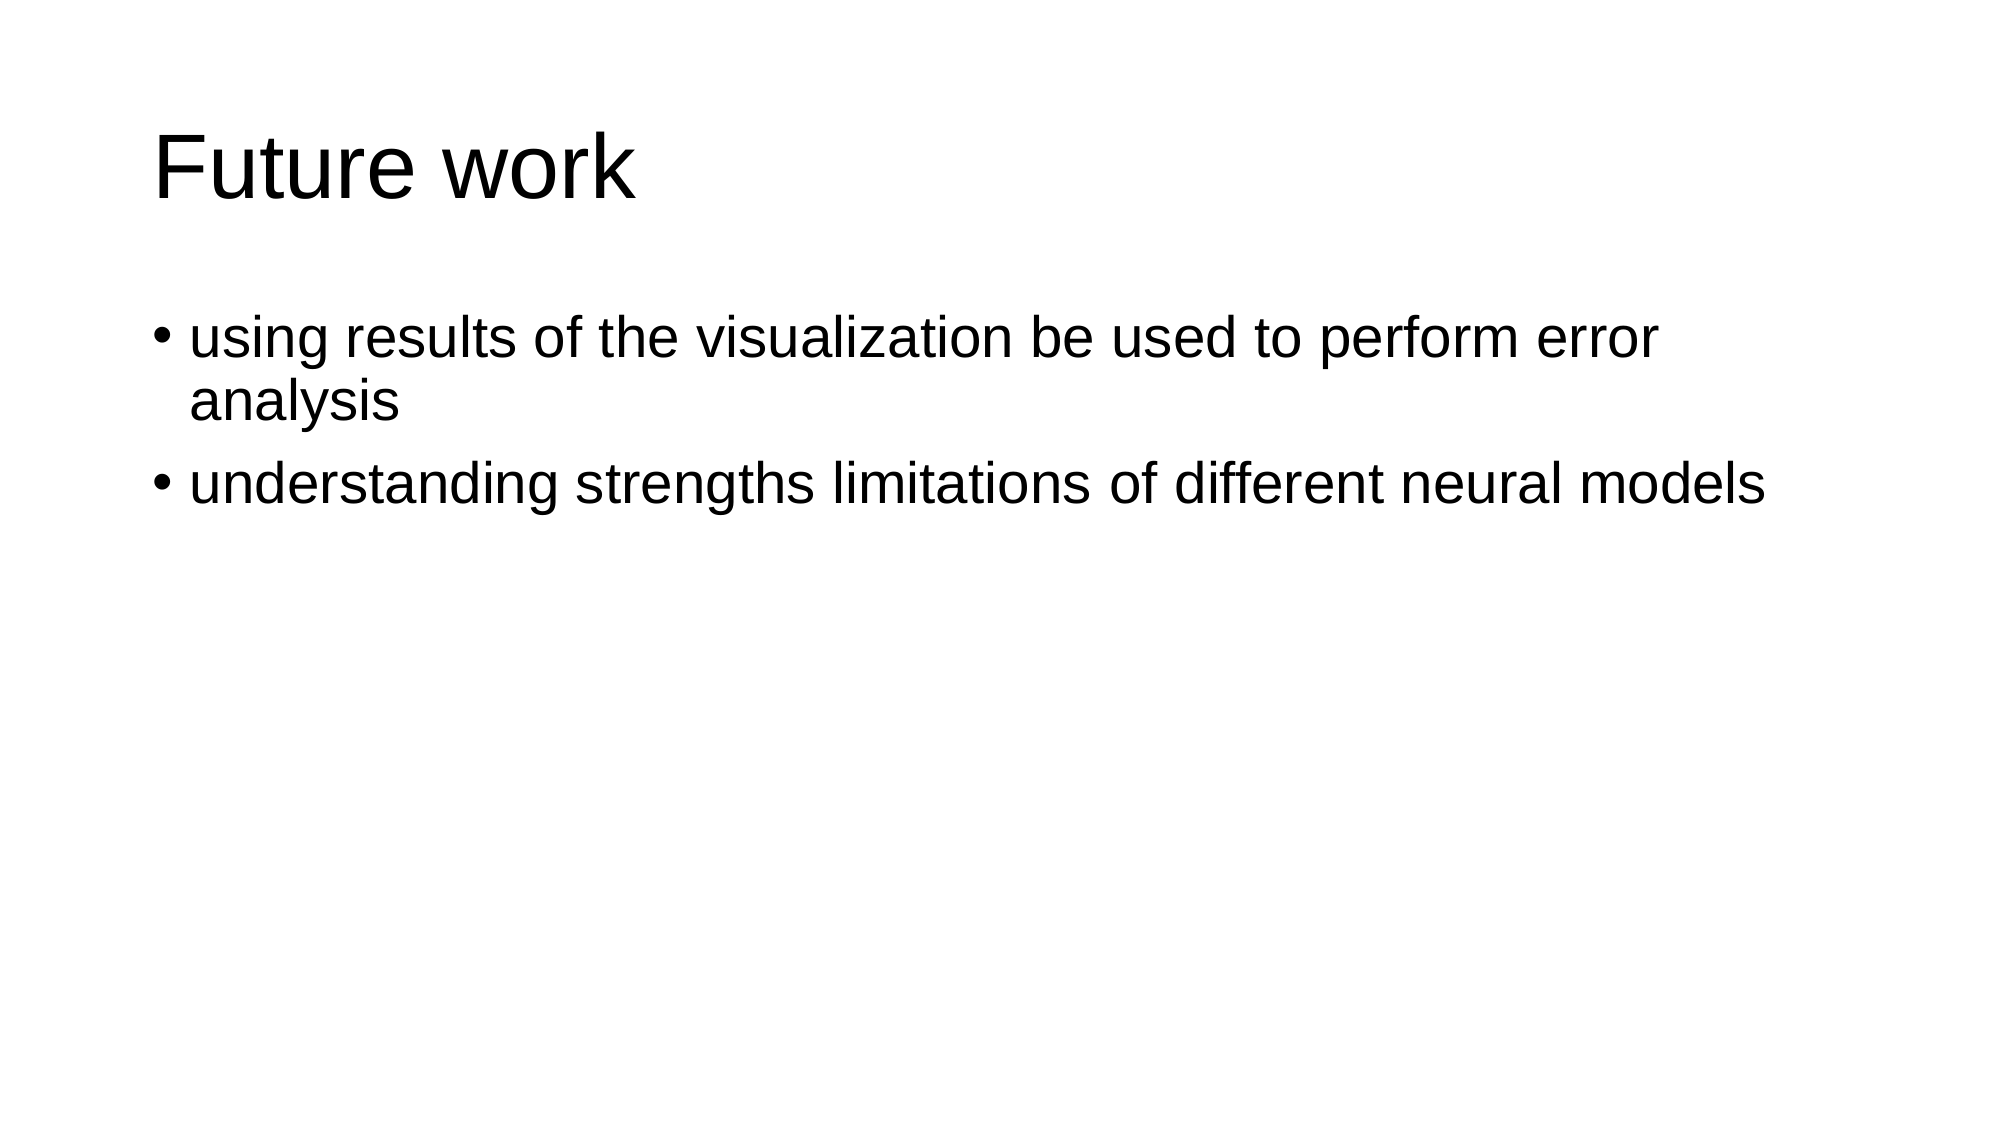

# Future work
using results of the visualization be used to perform error analysis
understanding strengths limitations of different neural models